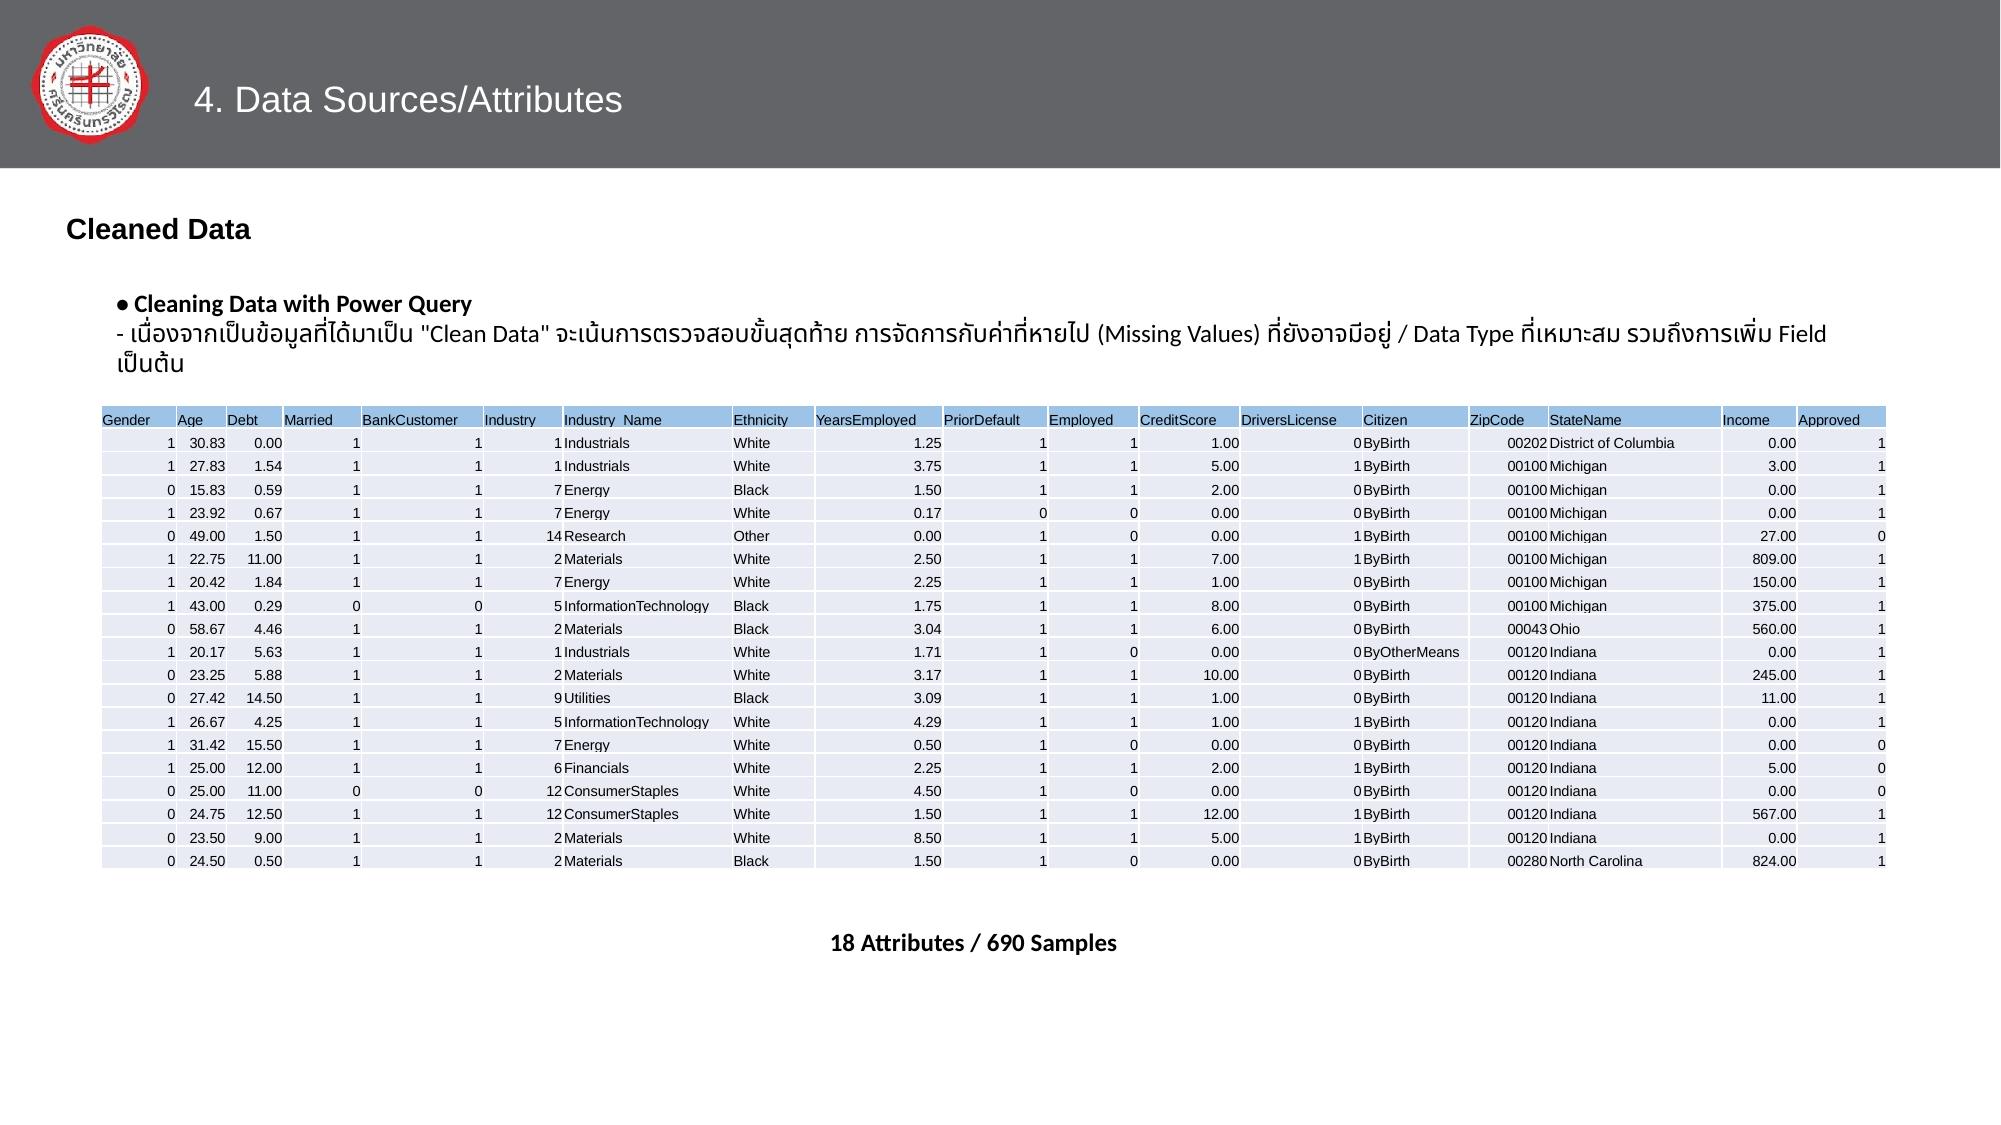

4. Data Sources/Attributes
Cleaned Data
• Cleaning Data with Power Query
- เนื่องจากเป็นข้อมูลที่ได้มาเป็น "Clean Data" จะเน้นการตรวจสอบขั้นสุดท้าย การจัดการกับค่าที่หายไป (Missing Values) ที่ยังอาจมีอยู่ / Data Type ที่เหมาะสม รวมถึงการเพิ่ม Field เป็นต้น
| Gender | Age | Debt | Married | BankCustomer | Industry | Industry\_Name | Ethnicity | YearsEmployed | PriorDefault | Employed | CreditScore | DriversLicense | Citizen | ZipCode | StateName | Income | Approved |
| --- | --- | --- | --- | --- | --- | --- | --- | --- | --- | --- | --- | --- | --- | --- | --- | --- | --- |
| 1 | 30.83 | 0.00 | 1 | 1 | 1 | Industrials | White | 1.25 | 1 | 1 | 1.00 | 0 | ByBirth | 00202 | District of Columbia | 0.00 | 1 |
| 1 | 27.83 | 1.54 | 1 | 1 | 1 | Industrials | White | 3.75 | 1 | 1 | 5.00 | 1 | ByBirth | 00100 | Michigan | 3.00 | 1 |
| 0 | 15.83 | 0.59 | 1 | 1 | 7 | Energy | Black | 1.50 | 1 | 1 | 2.00 | 0 | ByBirth | 00100 | Michigan | 0.00 | 1 |
| 1 | 23.92 | 0.67 | 1 | 1 | 7 | Energy | White | 0.17 | 0 | 0 | 0.00 | 0 | ByBirth | 00100 | Michigan | 0.00 | 1 |
| 0 | 49.00 | 1.50 | 1 | 1 | 14 | Research | Other | 0.00 | 1 | 0 | 0.00 | 1 | ByBirth | 00100 | Michigan | 27.00 | 0 |
| 1 | 22.75 | 11.00 | 1 | 1 | 2 | Materials | White | 2.50 | 1 | 1 | 7.00 | 1 | ByBirth | 00100 | Michigan | 809.00 | 1 |
| 1 | 20.42 | 1.84 | 1 | 1 | 7 | Energy | White | 2.25 | 1 | 1 | 1.00 | 0 | ByBirth | 00100 | Michigan | 150.00 | 1 |
| 1 | 43.00 | 0.29 | 0 | 0 | 5 | InformationTechnology | Black | 1.75 | 1 | 1 | 8.00 | 0 | ByBirth | 00100 | Michigan | 375.00 | 1 |
| 0 | 58.67 | 4.46 | 1 | 1 | 2 | Materials | Black | 3.04 | 1 | 1 | 6.00 | 0 | ByBirth | 00043 | Ohio | 560.00 | 1 |
| 1 | 20.17 | 5.63 | 1 | 1 | 1 | Industrials | White | 1.71 | 1 | 0 | 0.00 | 0 | ByOtherMeans | 00120 | Indiana | 0.00 | 1 |
| 0 | 23.25 | 5.88 | 1 | 1 | 2 | Materials | White | 3.17 | 1 | 1 | 10.00 | 0 | ByBirth | 00120 | Indiana | 245.00 | 1 |
| 0 | 27.42 | 14.50 | 1 | 1 | 9 | Utilities | Black | 3.09 | 1 | 1 | 1.00 | 0 | ByBirth | 00120 | Indiana | 11.00 | 1 |
| 1 | 26.67 | 4.25 | 1 | 1 | 5 | InformationTechnology | White | 4.29 | 1 | 1 | 1.00 | 1 | ByBirth | 00120 | Indiana | 0.00 | 1 |
| 1 | 31.42 | 15.50 | 1 | 1 | 7 | Energy | White | 0.50 | 1 | 0 | 0.00 | 0 | ByBirth | 00120 | Indiana | 0.00 | 0 |
| 1 | 25.00 | 12.00 | 1 | 1 | 6 | Financials | White | 2.25 | 1 | 1 | 2.00 | 1 | ByBirth | 00120 | Indiana | 5.00 | 0 |
| 0 | 25.00 | 11.00 | 0 | 0 | 12 | ConsumerStaples | White | 4.50 | 1 | 0 | 0.00 | 0 | ByBirth | 00120 | Indiana | 0.00 | 0 |
| 0 | 24.75 | 12.50 | 1 | 1 | 12 | ConsumerStaples | White | 1.50 | 1 | 1 | 12.00 | 1 | ByBirth | 00120 | Indiana | 567.00 | 1 |
| 0 | 23.50 | 9.00 | 1 | 1 | 2 | Materials | White | 8.50 | 1 | 1 | 5.00 | 1 | ByBirth | 00120 | Indiana | 0.00 | 1 |
| 0 | 24.50 | 0.50 | 1 | 1 | 2 | Materials | Black | 1.50 | 1 | 0 | 0.00 | 0 | ByBirth | 00280 | North Carolina | 824.00 | 1 |
18 Attributes / 690 Samples